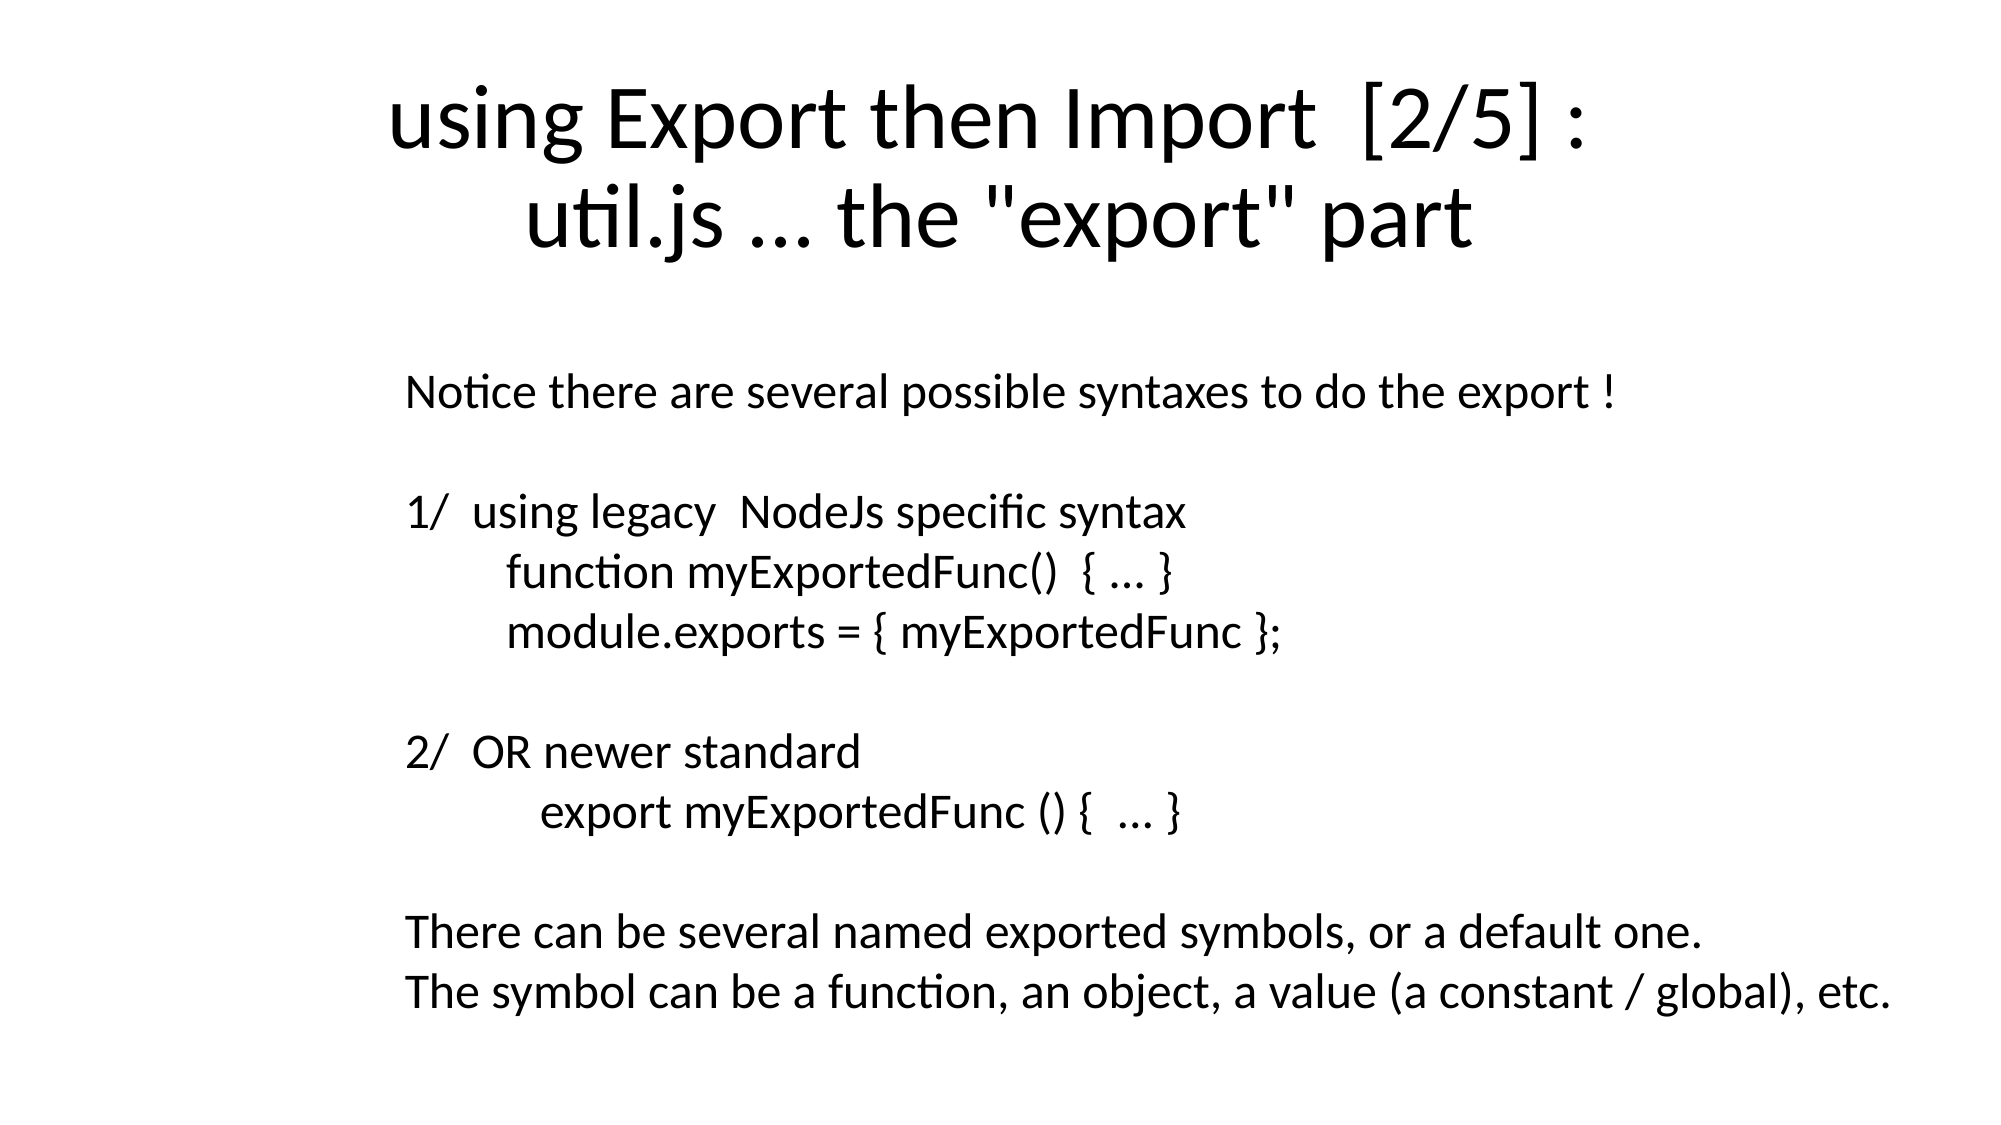

# using Export then Import  [2/5] : util.js ... the "export" part
Notice there are several possible syntaxes to do the export !

1/  using legacy  NodeJs specific syntax
         function myExportedFunc()  { ... }
         module.exports = { myExportedFunc };

2/  OR newer standard
            export myExportedFunc () {  ... }

There can be several named exported symbols, or a default one.
The symbol can be a function, an object, a value (a constant / global), etc.